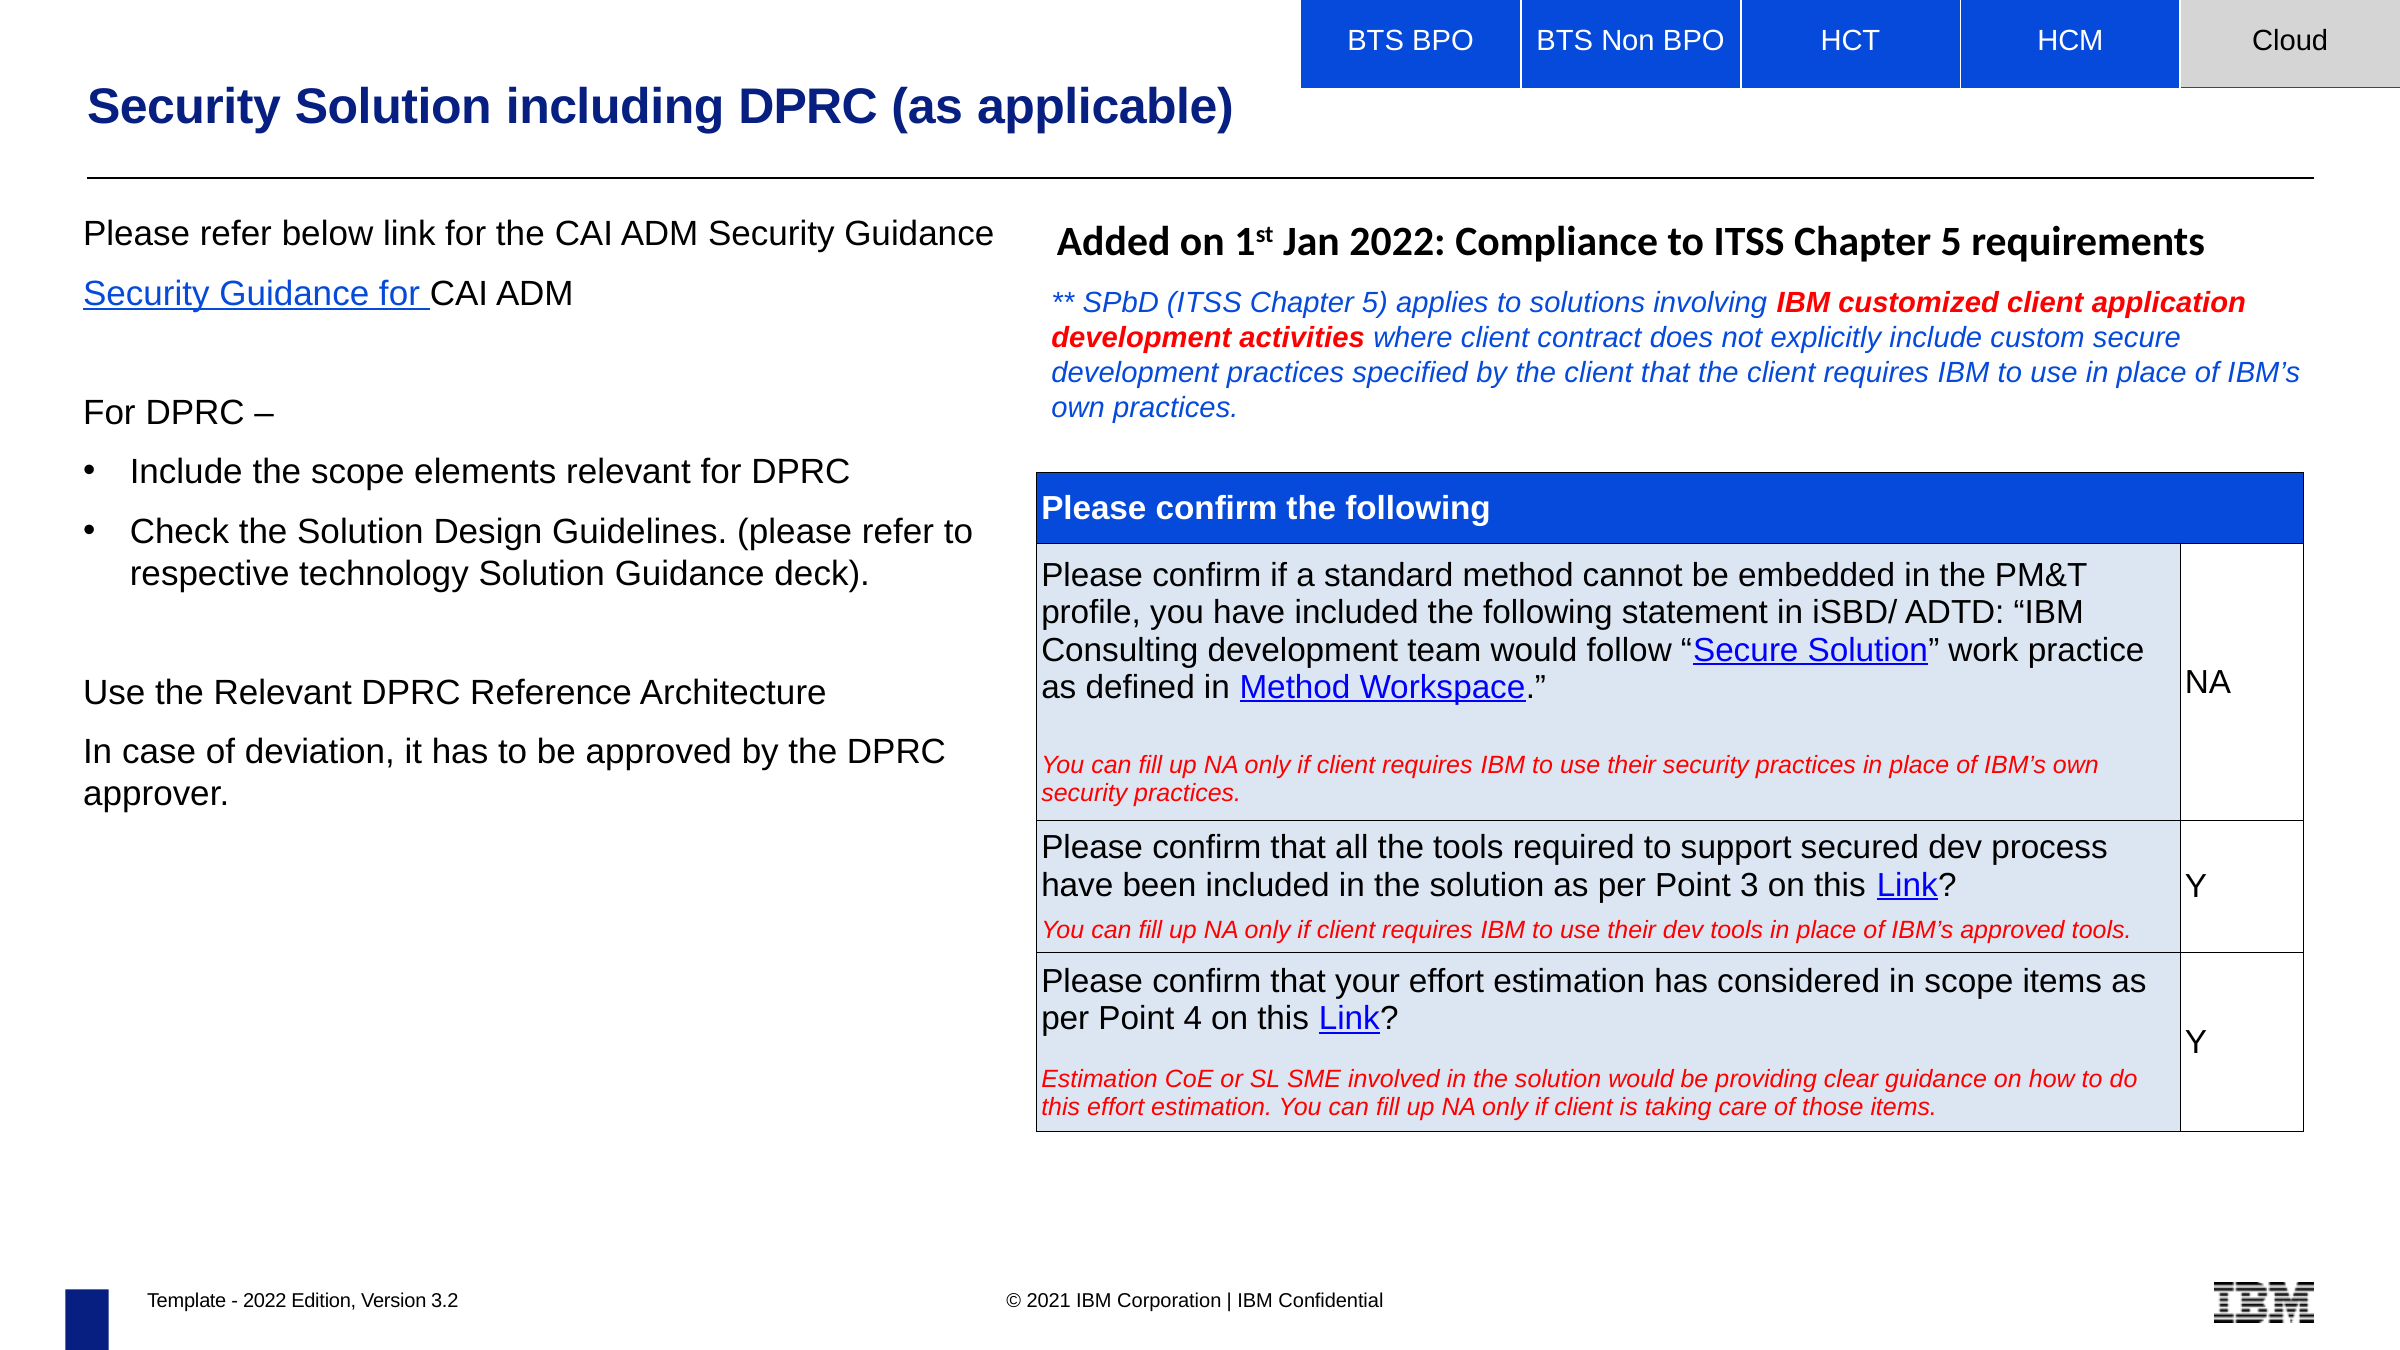

| BTS BPO | BTS Non BPO | HCT | HCM | Cloud |
| --- | --- | --- | --- | --- |
# Security Solution including DPRC (as applicable)

Added on 1st Jan 2022: Compliance to ITSS Chapter 5 requirements
Please refer below link for the CAI ADM Security Guidance
Security Guidance for CAI ADM

For DPRC –
Include the scope elements relevant for DPRC
Check the Solution Design Guidelines. (please refer to respective technology Solution Guidance deck).

Use the Relevant DPRC Reference Architecture
In case of deviation, it has to be approved by the DPRC approver.

** SPbD (ITSS Chapter 5) applies to solutions involving IBM customized client application development activities where client contract does not explicitly include custom secure development practices specified by the client that the client requires IBM to use in place of IBM’s own practices.

| Please confirm the following |  |
| --- | --- |
| Please confirm if a standard method cannot be embedded in the PM&T profile, you have included the following statement in iSBD/ ADTD: “IBM Consulting development team would follow “Secure Solution” work practice as defined in Method Workspace.” You can fill up NA only if client requires IBM to use their security practices in place of IBM’s own security practices. | NA |
| Please confirm that all the tools required to support secured dev process have been included in the solution as per Point 3 on this Link? You can fill up NA only if client requires IBM to use their dev tools in place of IBM’s approved tools. | Y |
| Please confirm that your effort estimation has considered in scope items as per Point 4 on this Link? Estimation CoE or SL SME involved in the solution would be providing clear guidance on how to do this effort estimation. You can fill up NA only if client is taking care of those items. | Y |
Template - 2022 Edition, Version 3.2
© 2021 IBM Corporation | IBM Confidential